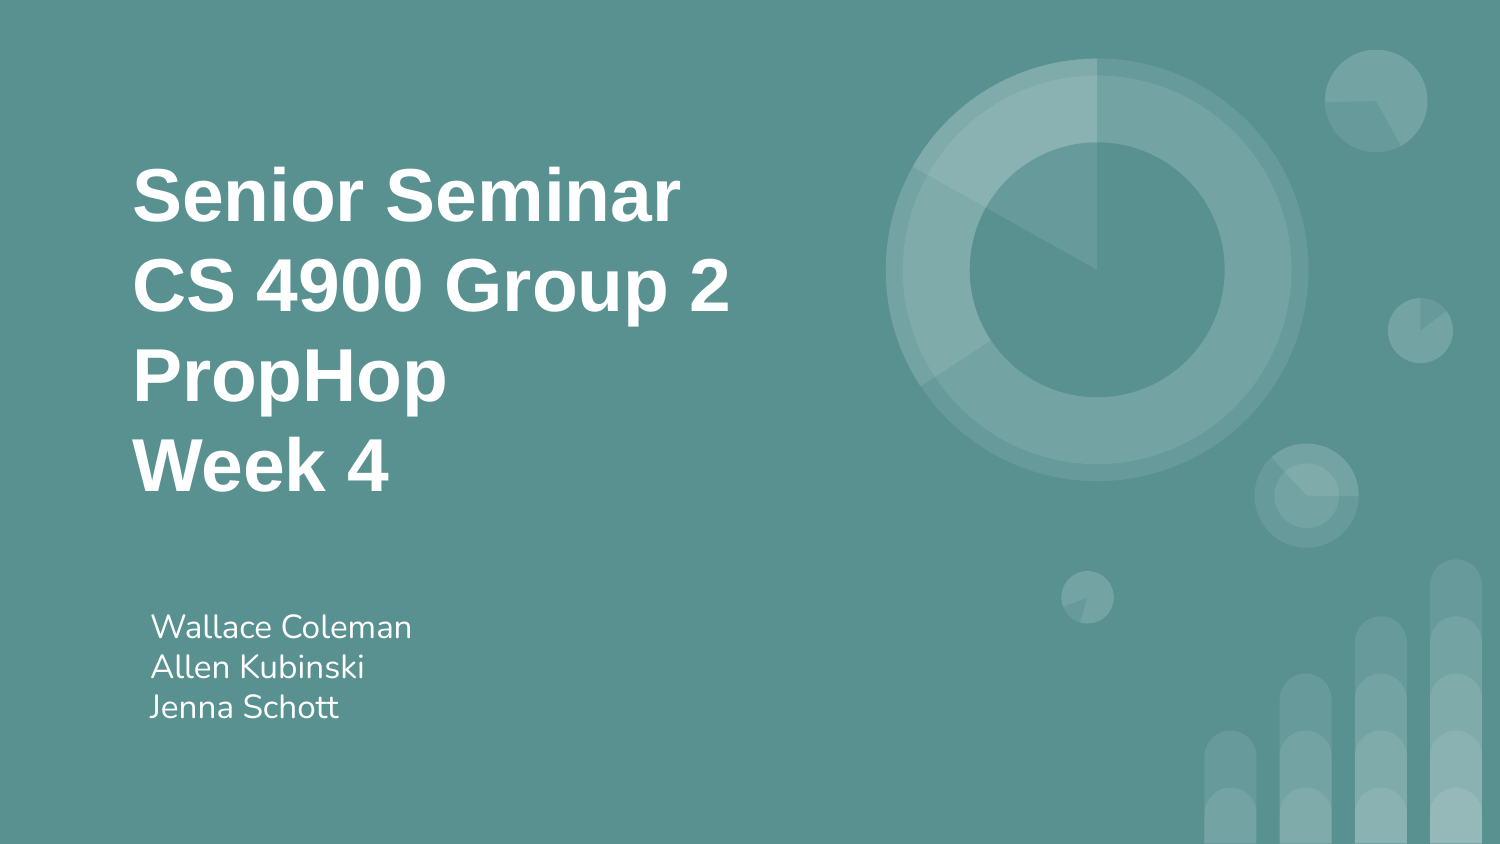

# Senior Seminar
CS 4900 Group 2
PropHop
Week 4
Wallace Coleman
Allen Kubinski
Jenna Schott